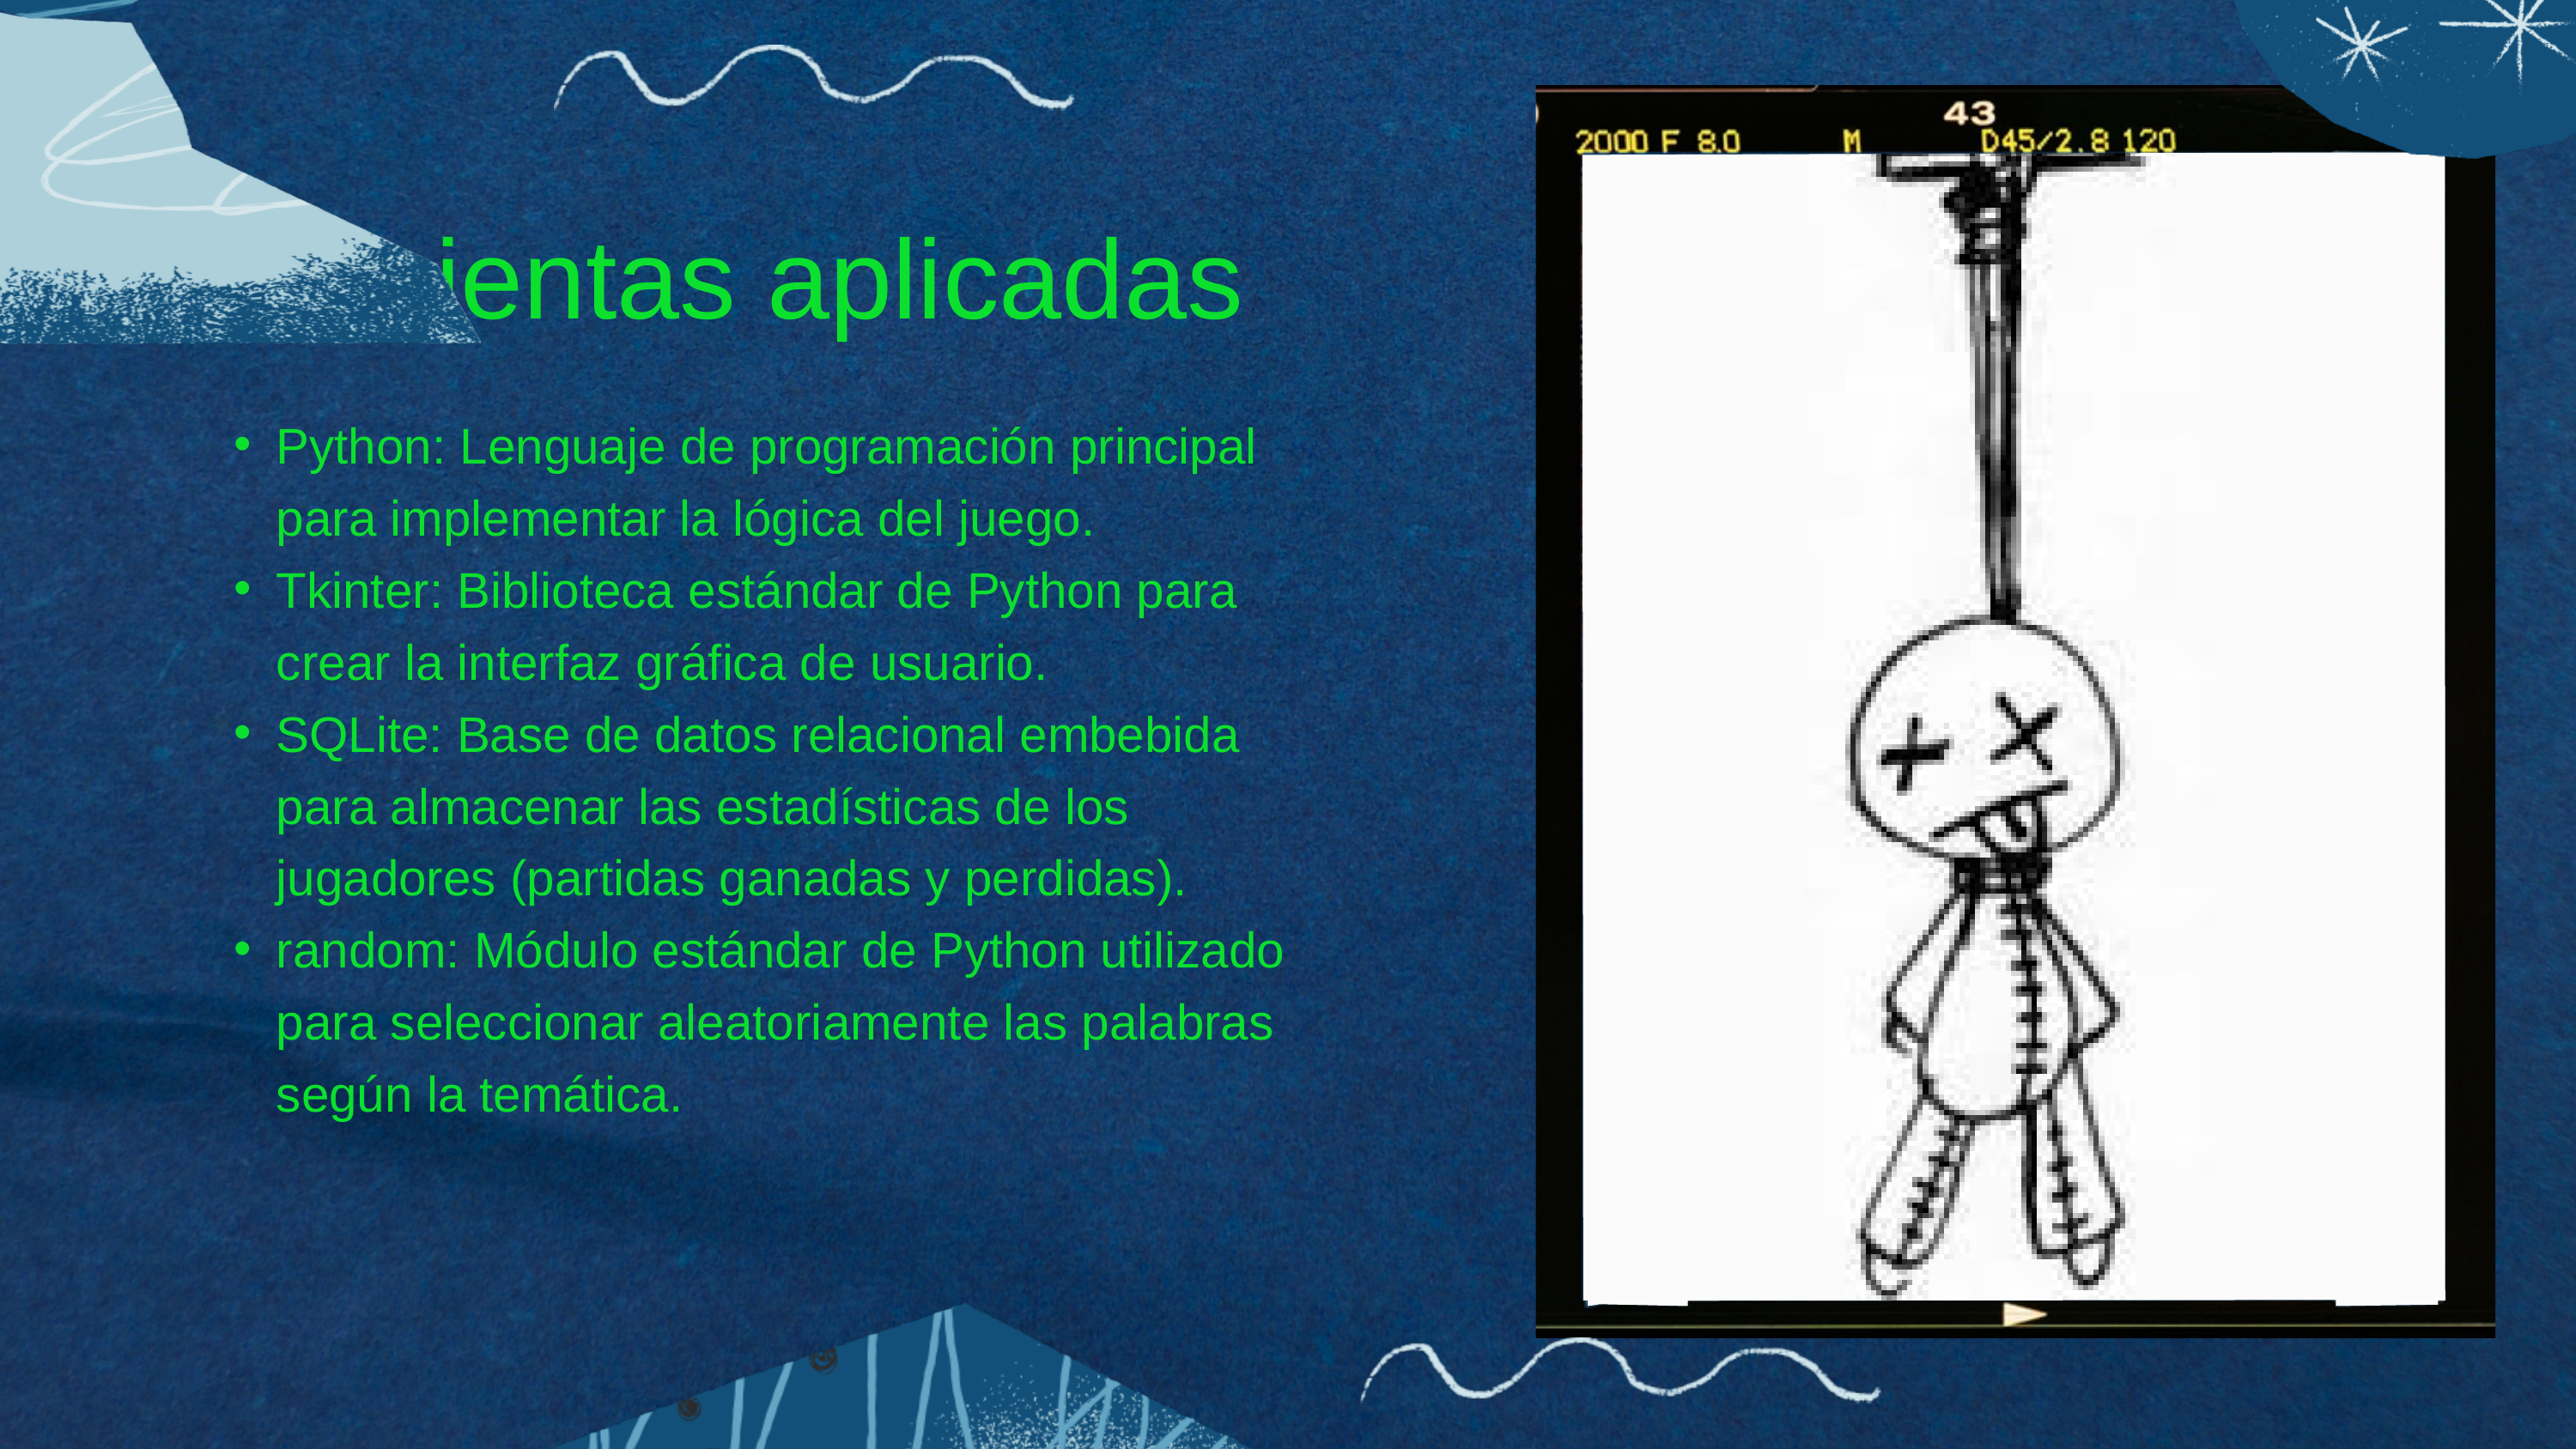

Herramientas aplicadas
Python: Lenguaje de programación principal para implementar la lógica del juego.
Tkinter: Biblioteca estándar de Python para crear la interfaz gráfica de usuario.
SQLite: Base de datos relacional embebida para almacenar las estadísticas de los jugadores (partidas ganadas y perdidas).
random: Módulo estándar de Python utilizado para seleccionar aleatoriamente las palabras según la temática.